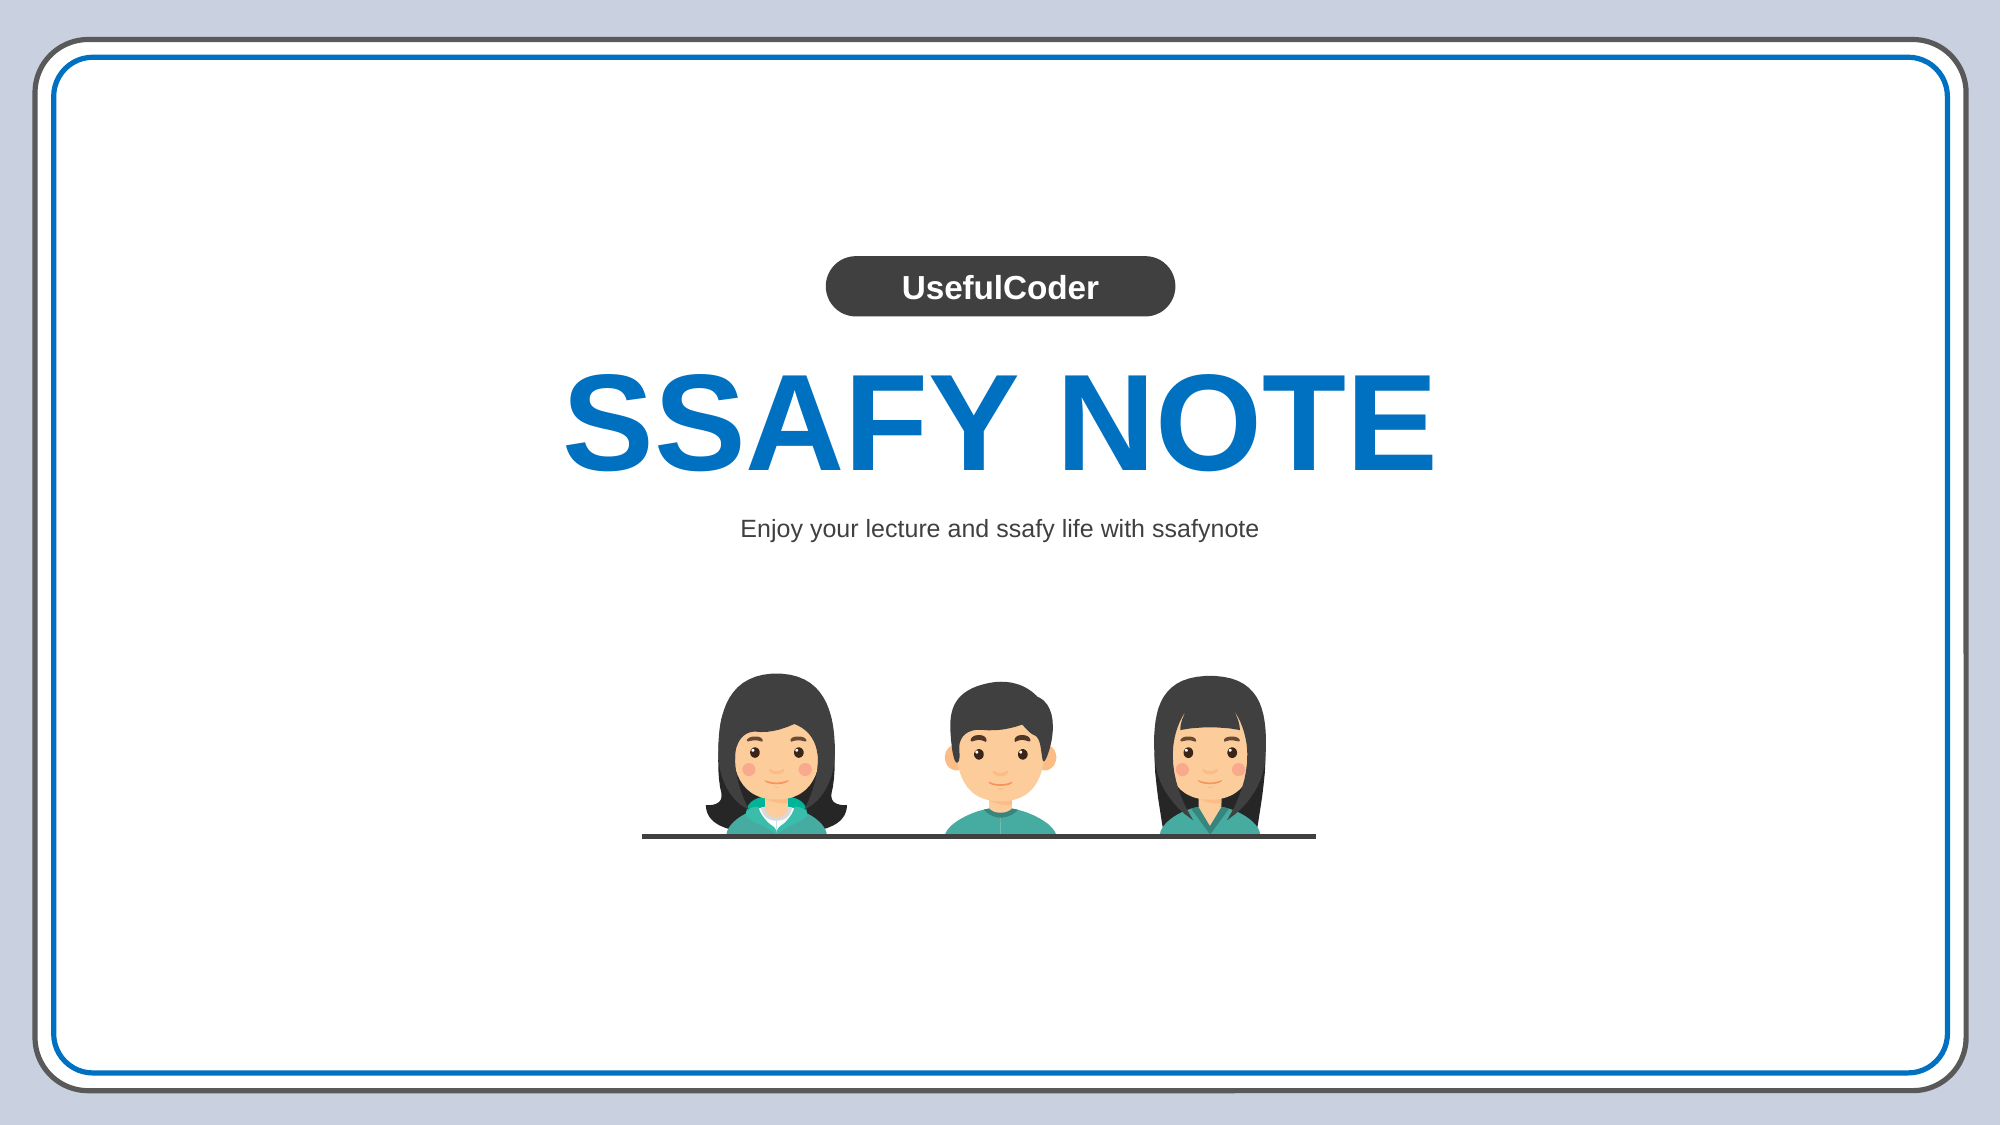

UsefulCoder
SSAFY NOTE
Enjoy your lecture and ssafy life with ssafynote